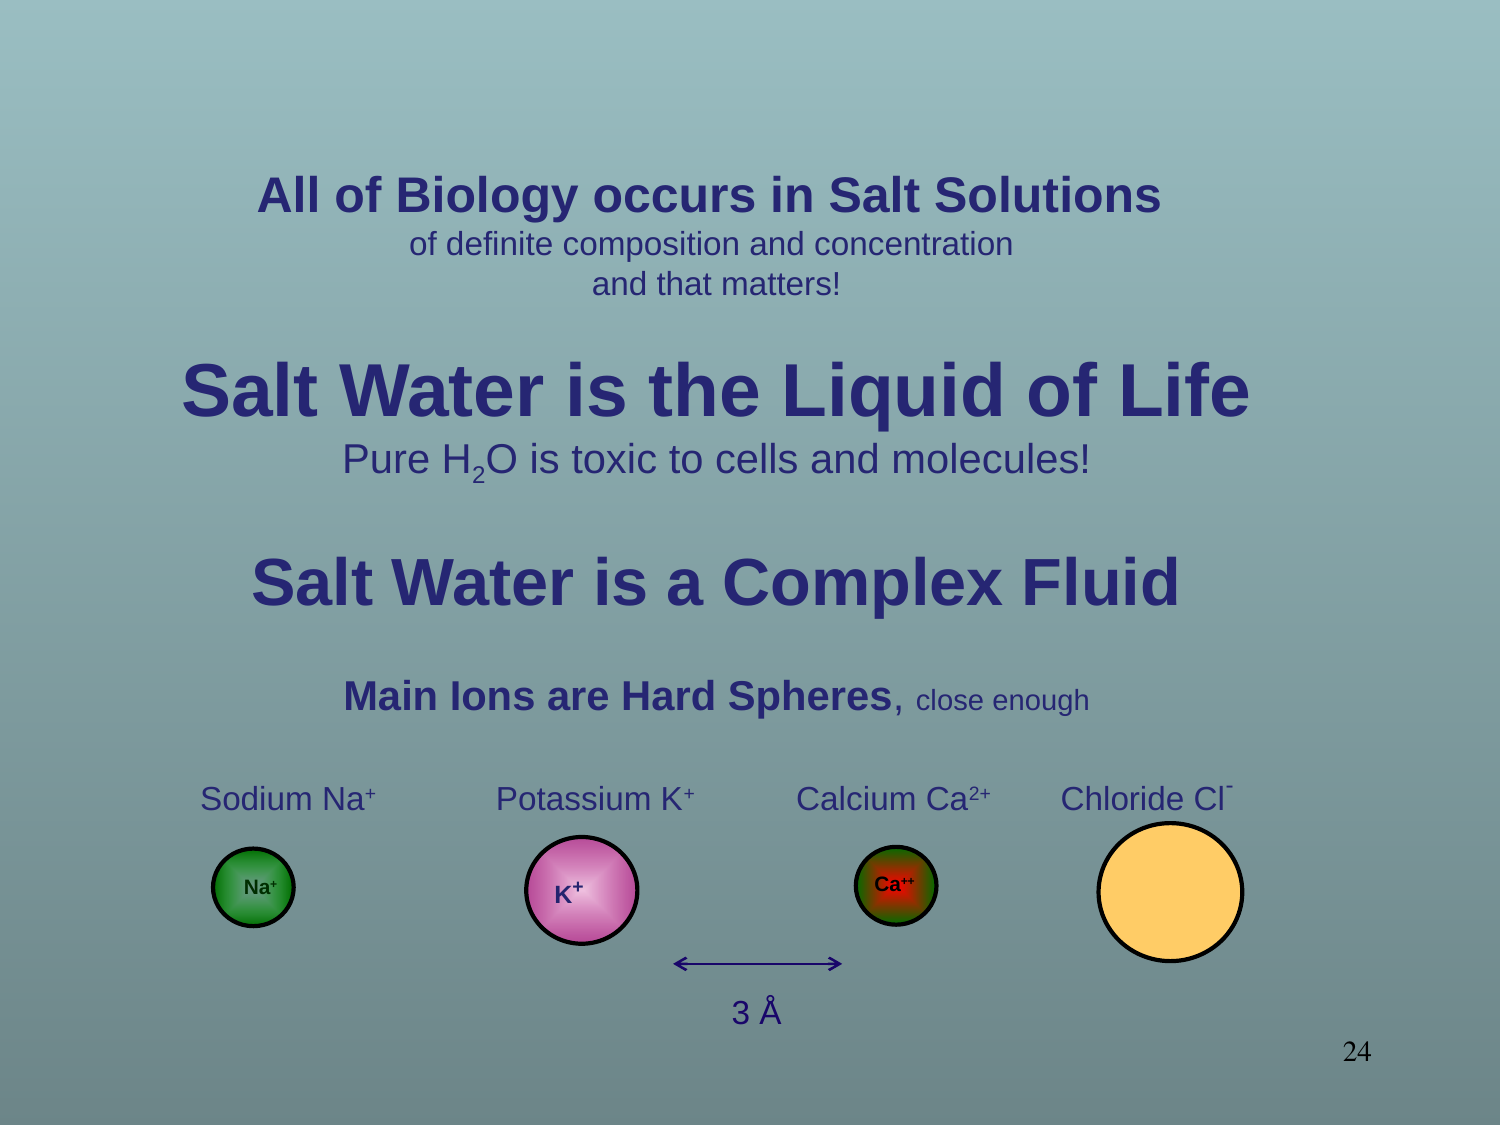

All of Biology occurs in Salt Solutions
of definite composition and concentration
and that matters!

Salt Water is the Liquid of Life
Pure H2O is toxic to cells and molecules!
Salt Water is a Complex Fluid
Main Ions are Hard Spheres, close enough

Sodium Na+             Potassium K+           Calcium Ca2+        Chloride Cl-

K+

   Ca++
Na+
3 Å

Cl-
24